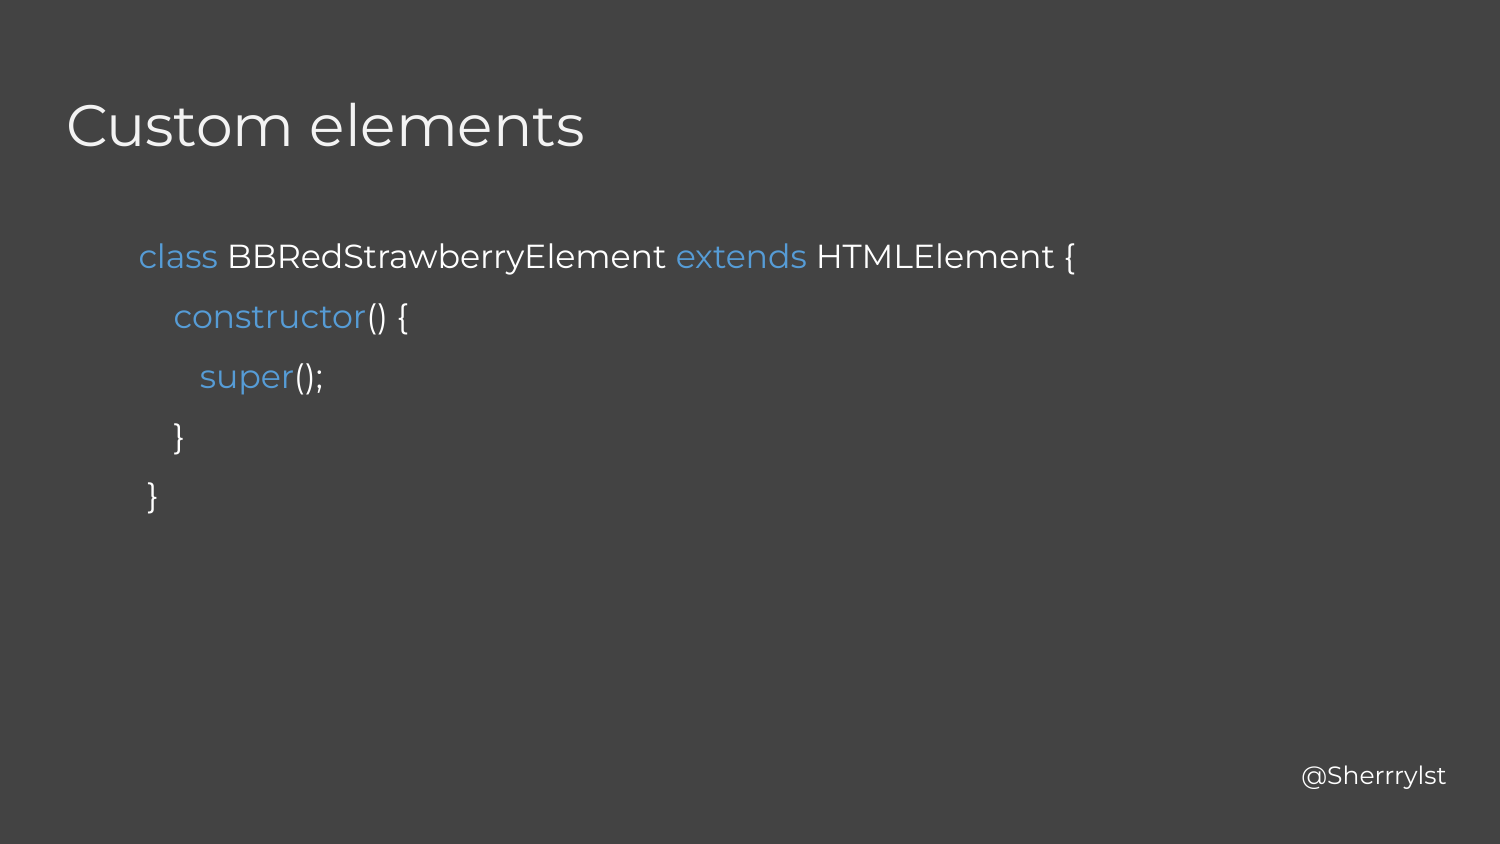

# Custom elements

class BBRedStrawberryElement extends HTMLElement {
    constructor() {
       super();
    }
 }

@Sherrrylst